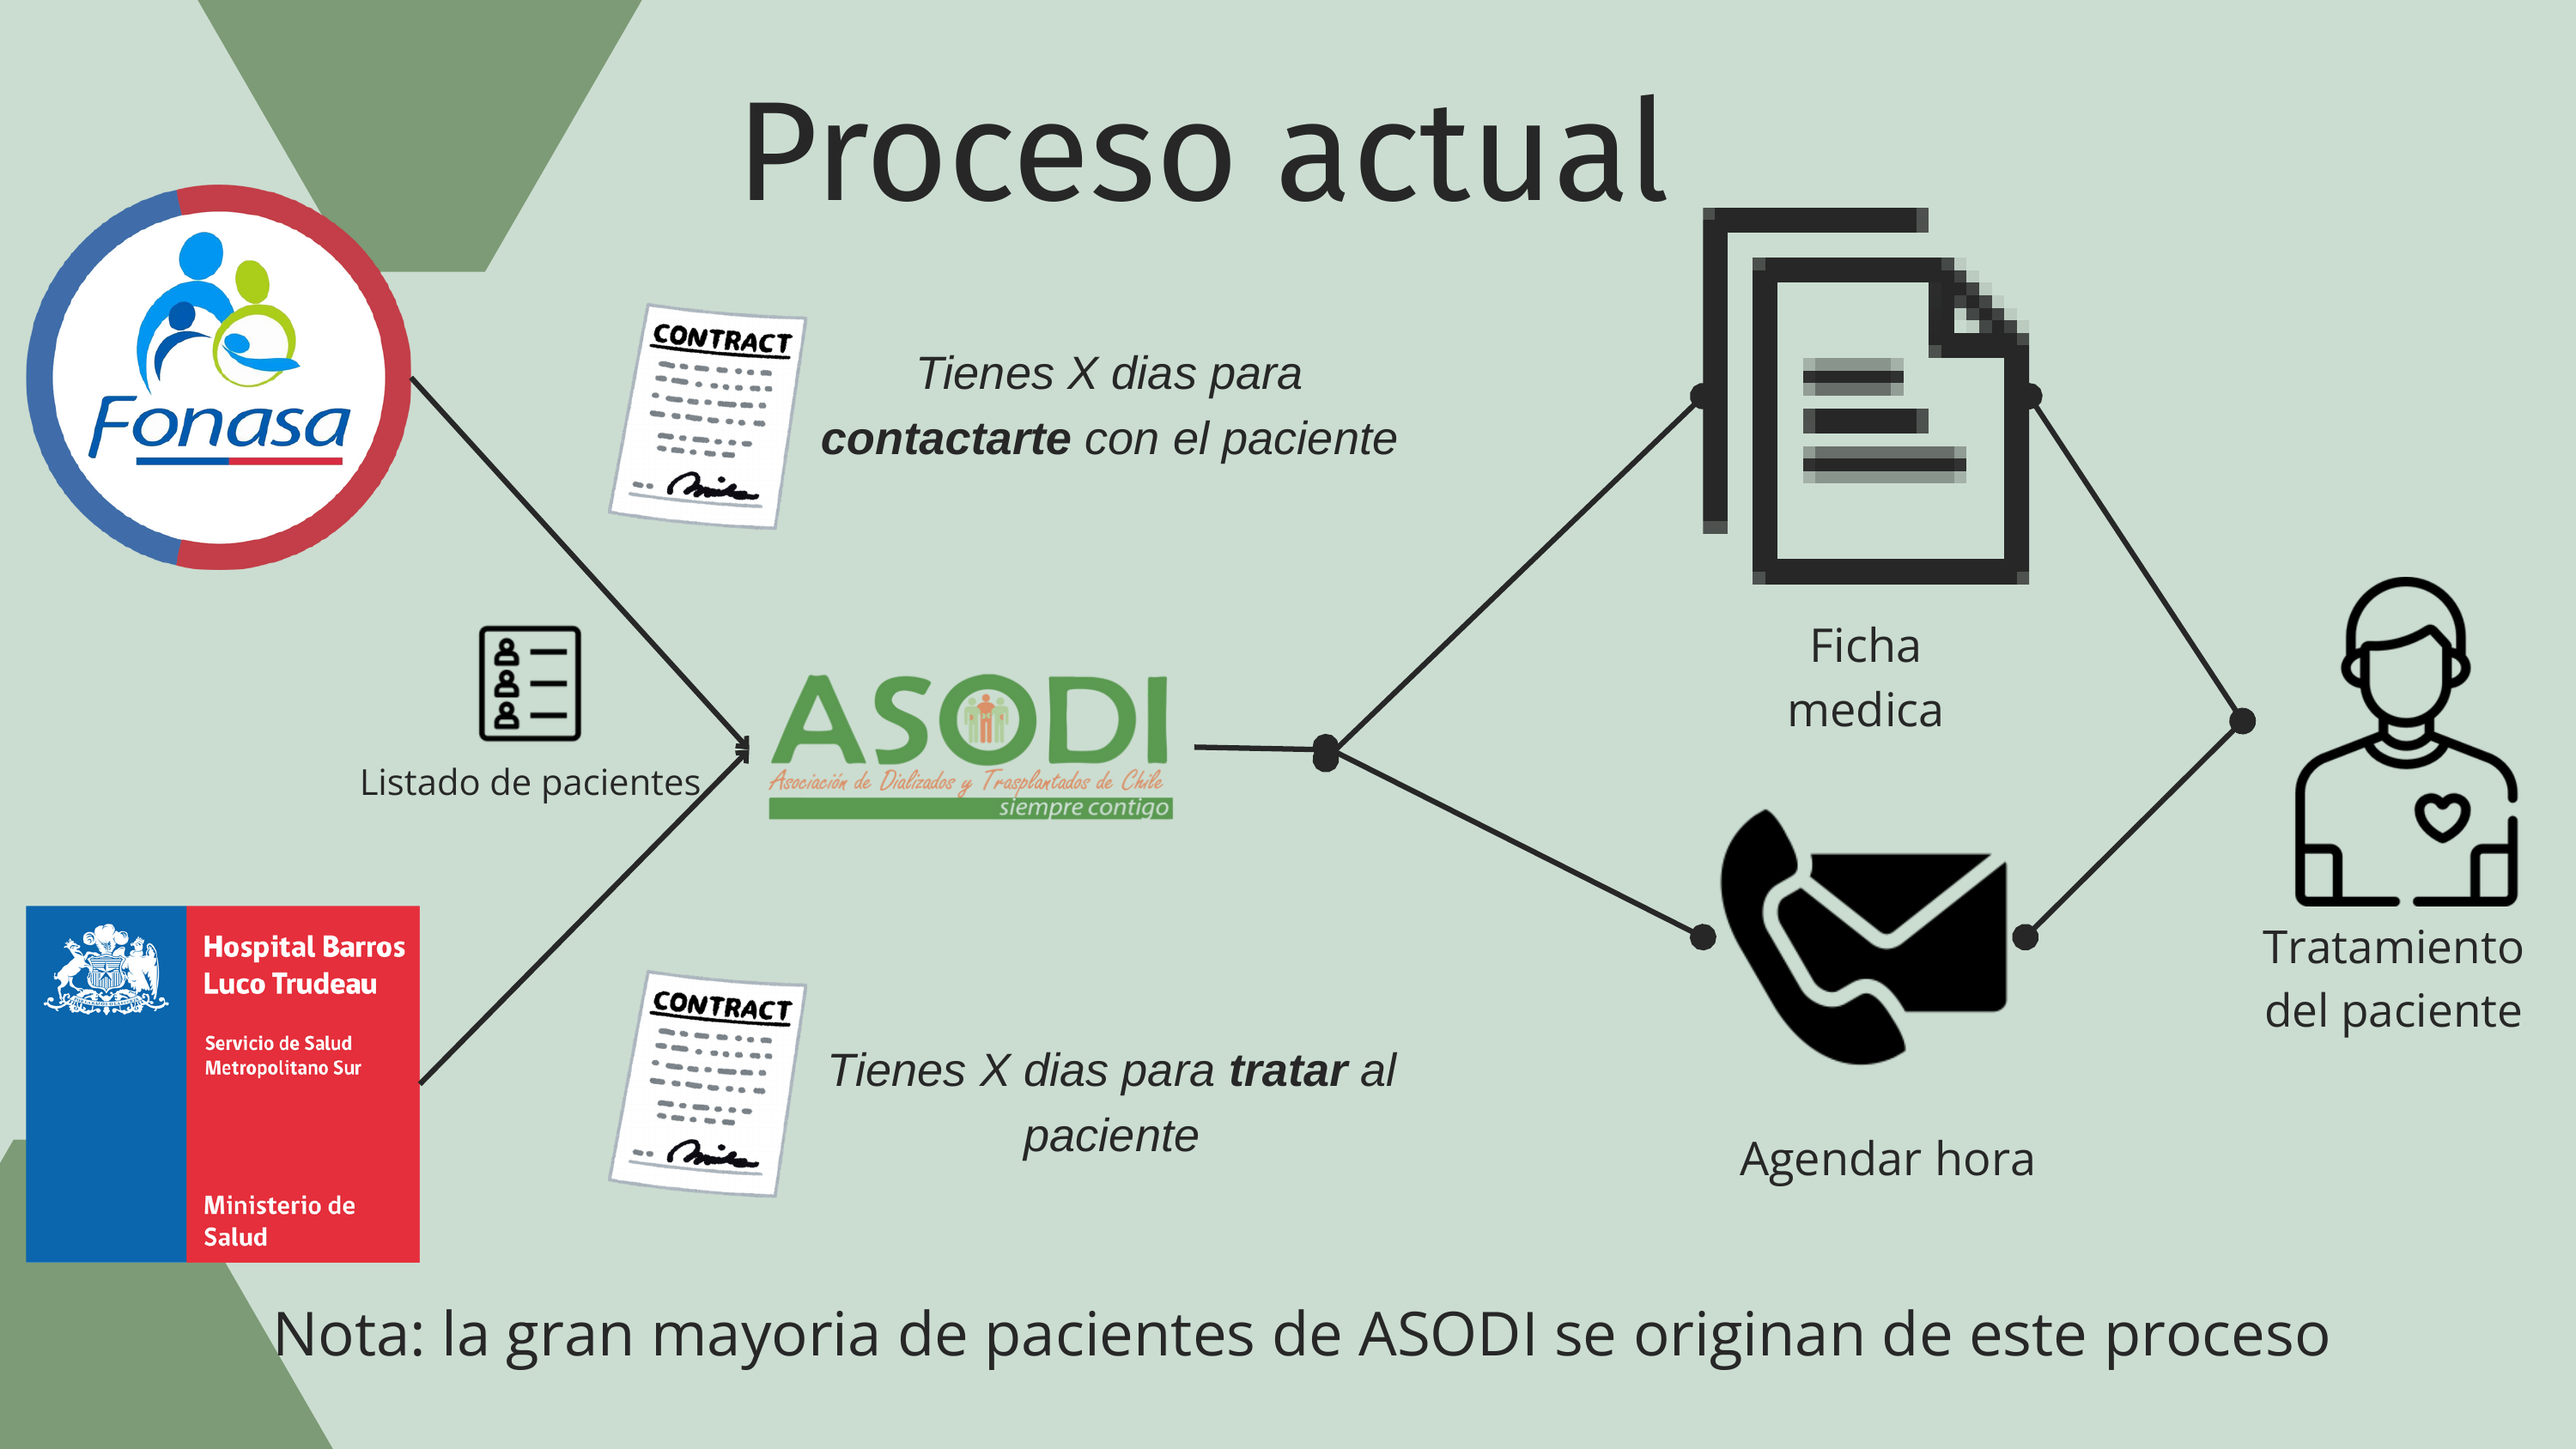

Proceso actual

Tienes X dias para contactarte con el paciente

Ficha medica

Listado de pacientes

Tratamiento del paciente

Tienes X dias para tratar al paciente
Agendar hora

Nota: la gran mayoria de pacientes de ASODI se originan de este proceso